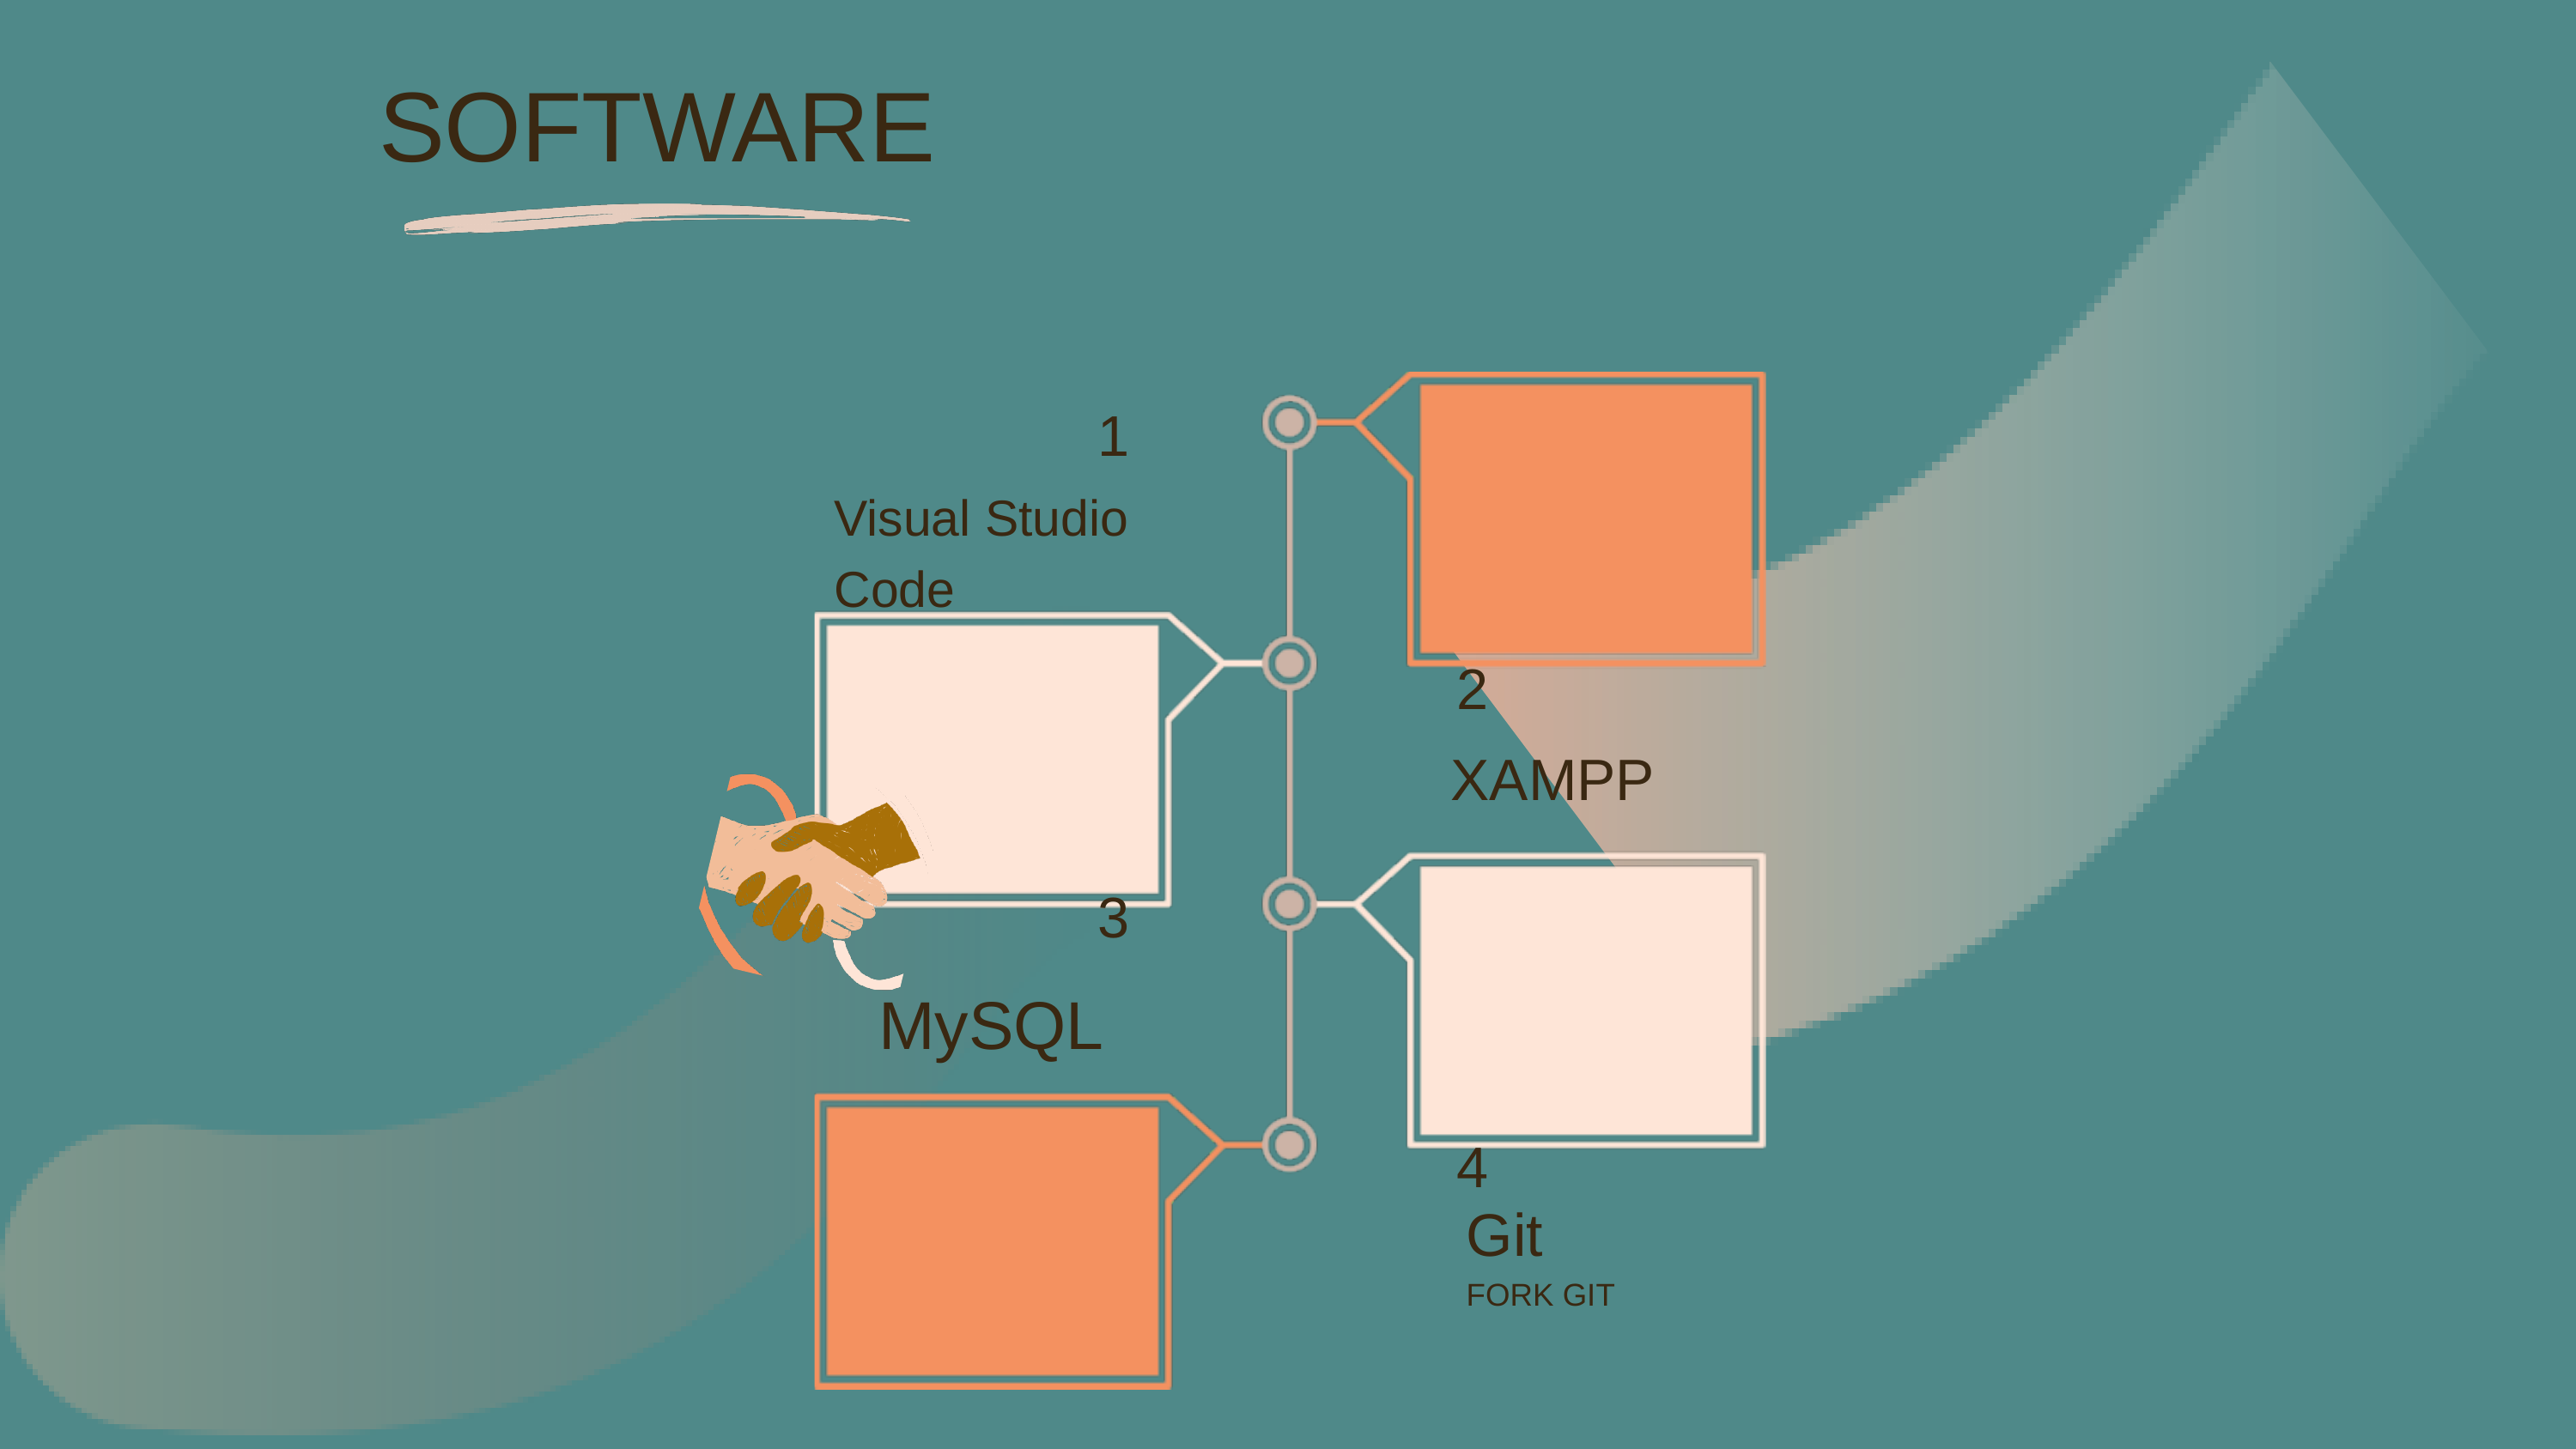

SOFTWARE

1
Visual Studio Code

2
XAMPP

3
MySQL
4
Git
FORK GIT